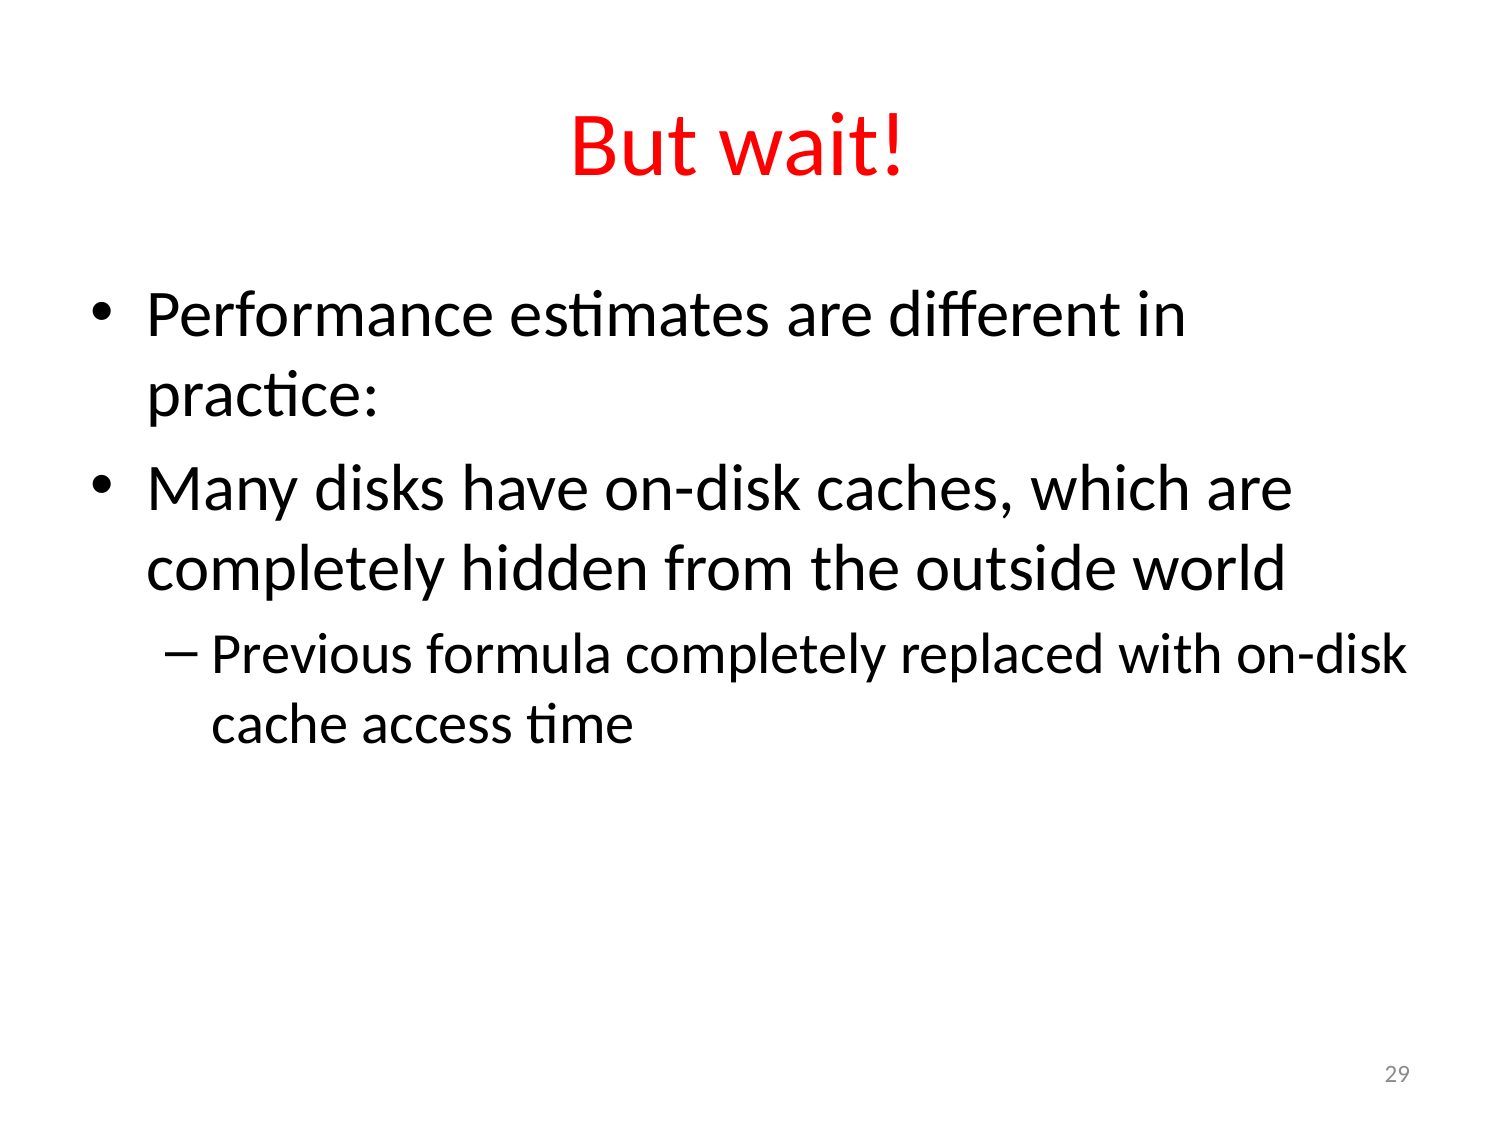

# But wait!
Performance estimates are different in practice:
Many disks have on-disk caches, which are completely hidden from the outside world
Previous formula completely replaced with on-disk cache access time
29